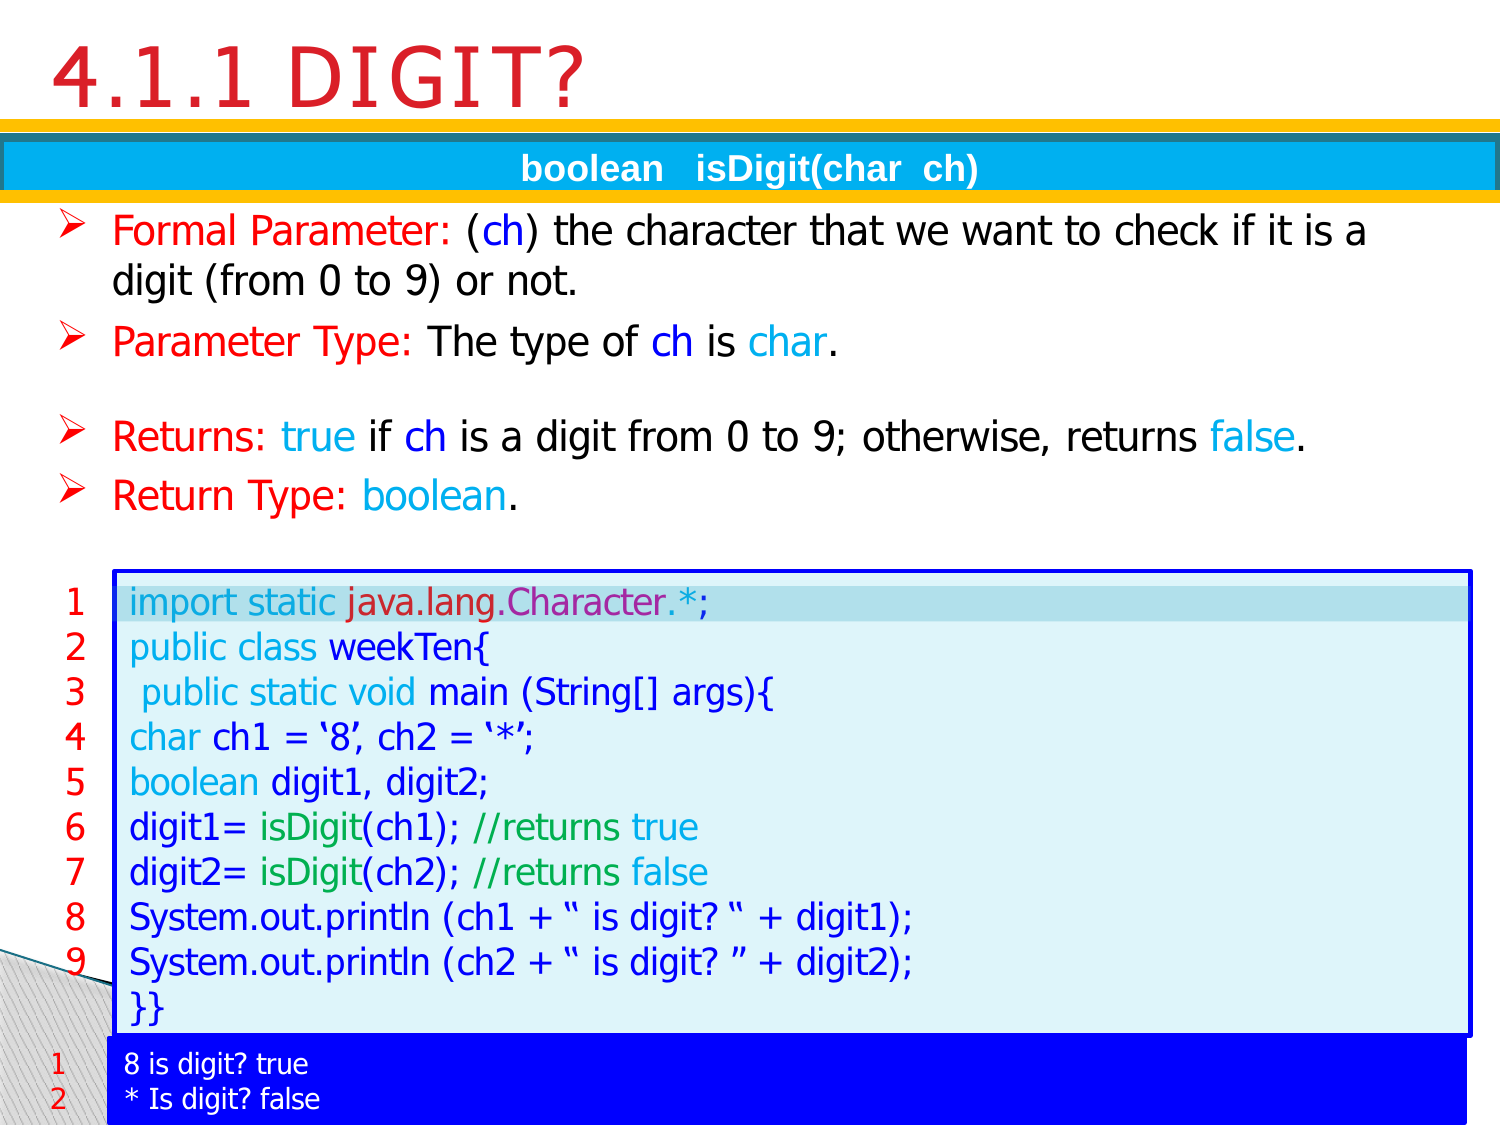

# 4.1.1 DIGIT?
boolean   isDigit(char  ch)
Formal Parameter: (ch) the character that we want to check if it is a digit (from 0 to 9) or not.
Parameter Type: The type of ch is char.
Returns: true if ch is a digit from 0 to 9; otherwise, returns false.
Return Type: boolean.
1
2
3
4
5
6
7
8
9
import static java.lang.Character.*;
public class weekTen{
 public static void main (String[] args){
char ch1 = ‘8’, ch2 = ‘*’;
boolean digit1, digit2;
digit1= isDigit(ch1); //returns true
digit2= isDigit(ch2); //returns false
System.out.println (ch1 + “ is digit? “ + digit1);
System.out.println (ch2 + “ is digit? ” + digit2);
}}

1
2
8 is digit? true
* Is digit? false
464